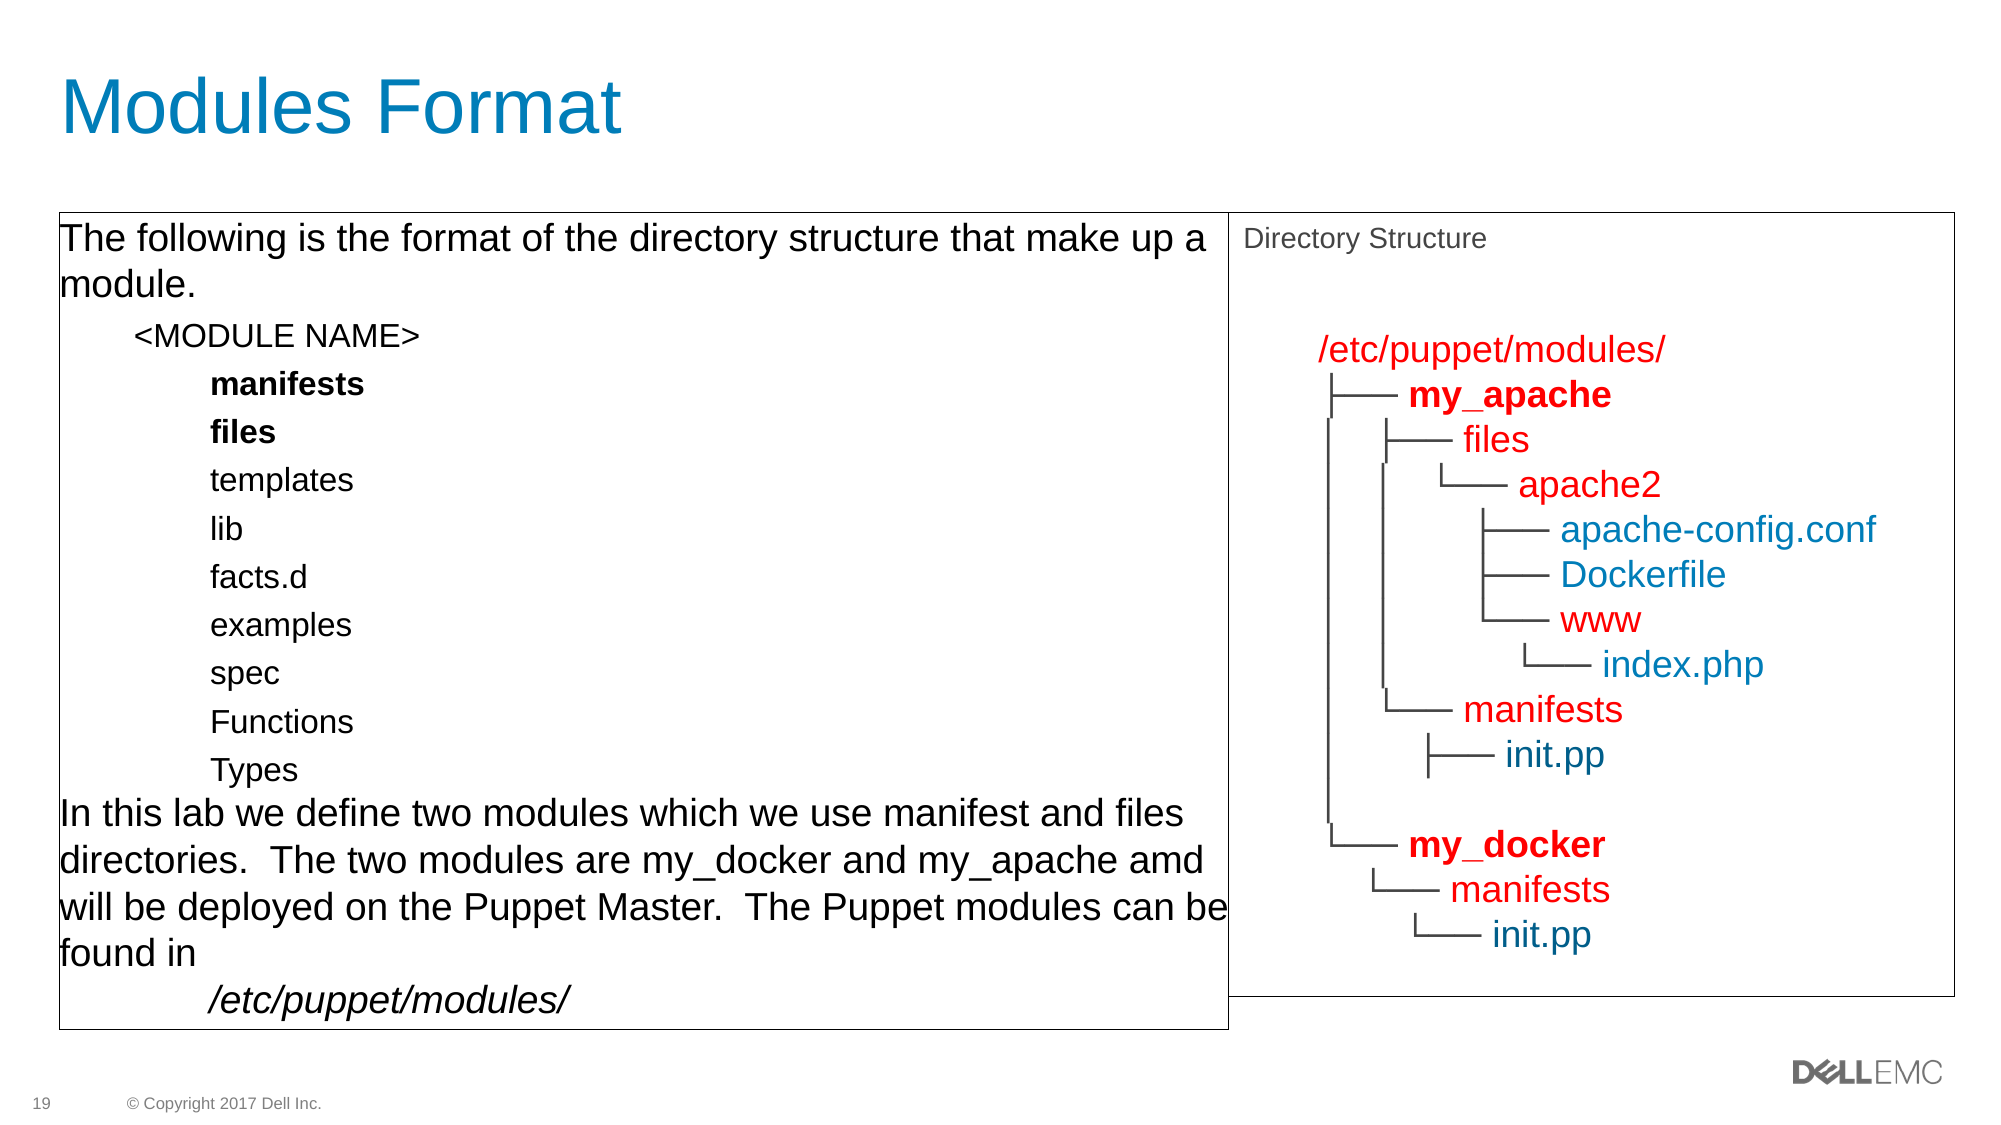

# Modules Format
The following is the format of the directory structure that make up a module.
<MODULE NAME>
manifests
files
templates
lib
facts.d
examples
spec
Functions
Types
In this lab we define two modules which we use manifest and files directories.  The two modules are my_docker and my_apache amd will be deployed on the Puppet Master.  The Puppet modules can be found in
	/etc/puppet/modules/
Directory Structure

/etc/puppet/modules/
├── my_apache
│   ├── files
│   │   └── apache2
│   │       ├── apache-config.conf
│   │       ├── Dockerfile
│   │       └── www
│   │           └── index.php
│   └── manifests
│       ├── init.pp
│
└── my_docker
    └── manifests
        └── init.pp